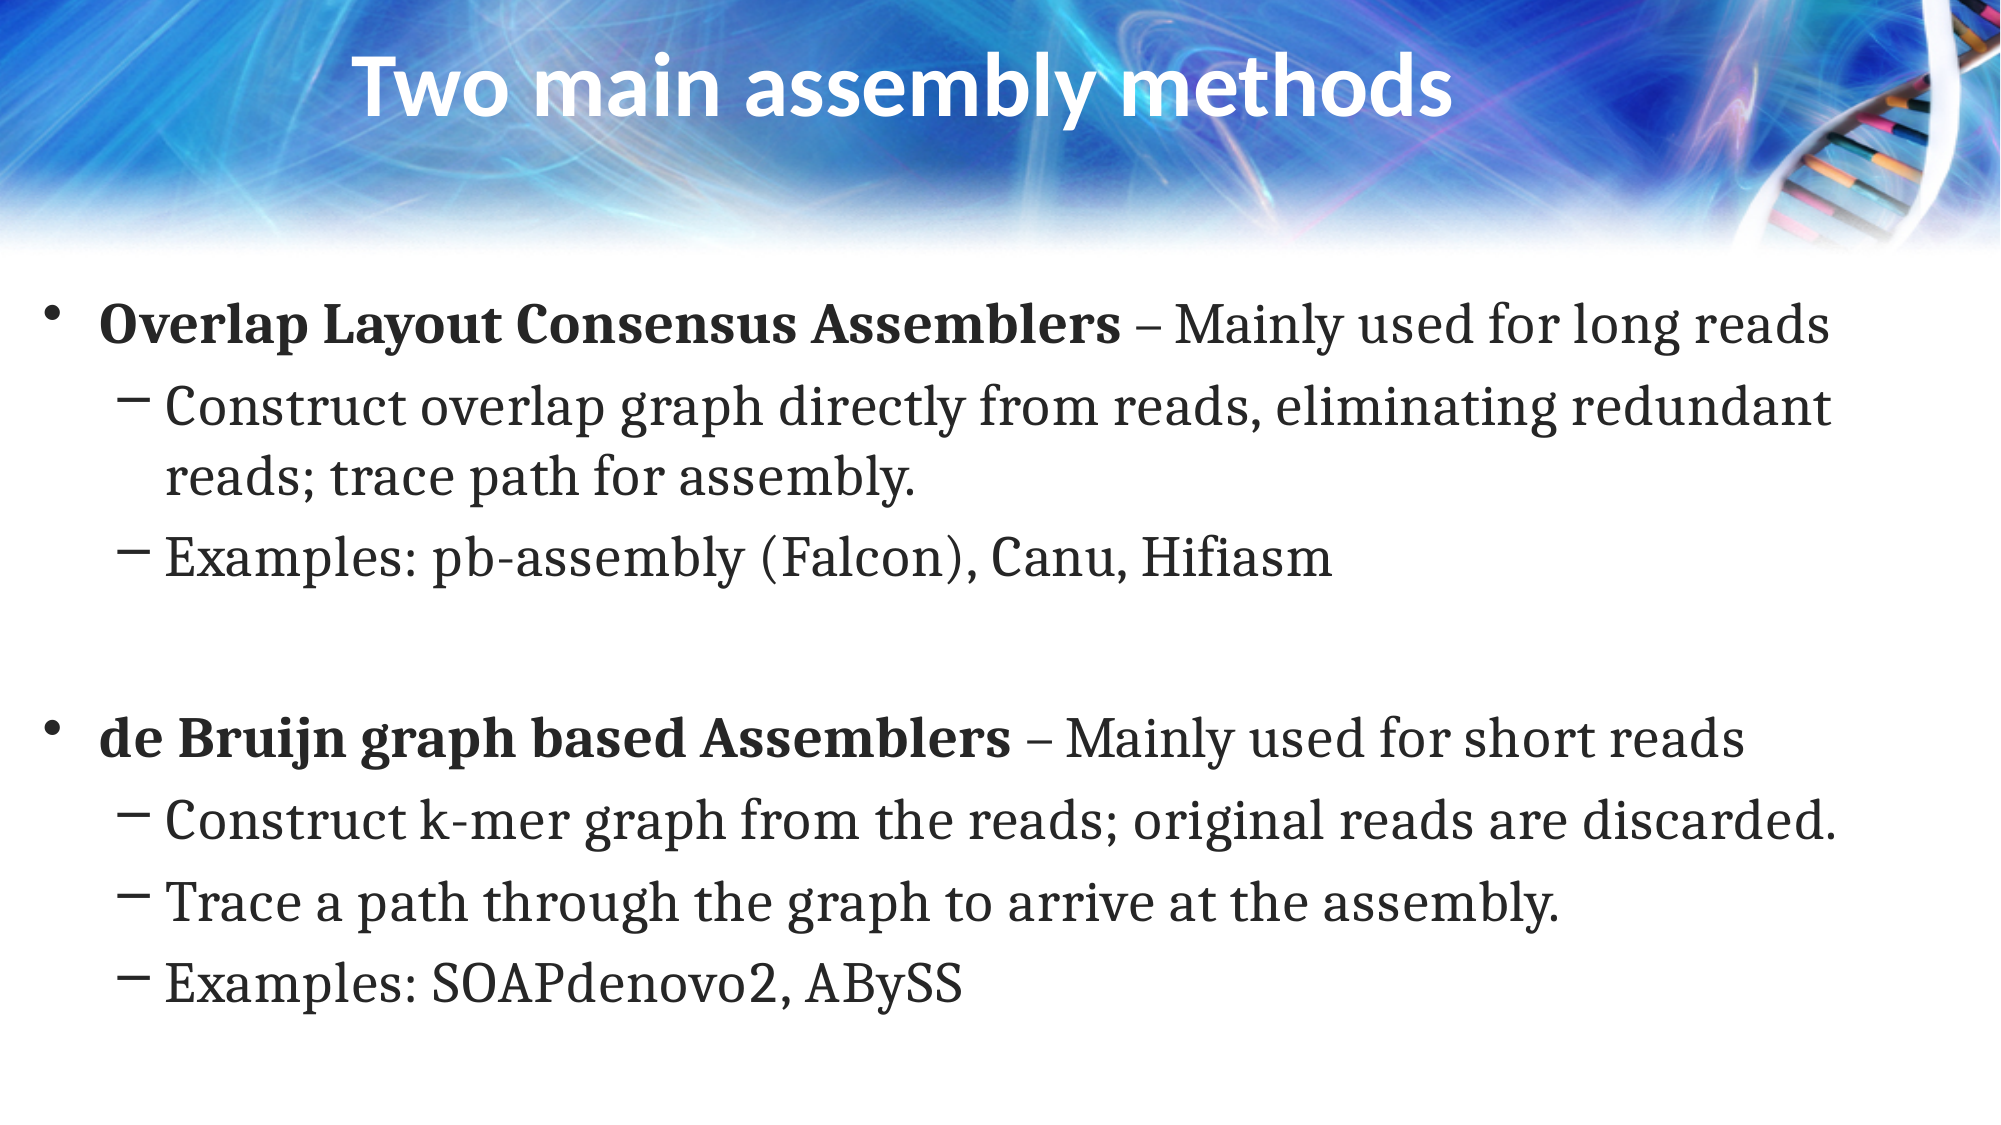

# Two main assembly methods
Overlap Layout Consensus Assemblers – Mainly used for long reads
Construct overlap graph directly from reads, eliminating redundant reads; trace path for assembly.
Examples: pb-assembly (Falcon), Canu, Hifiasm

de Bruijn graph based Assemblers – Mainly used for short reads
Construct k-mer graph from the reads; original reads are discarded.
Trace a path through the graph to arrive at the assembly.
Examples: SOAPdenovo2, ABySS